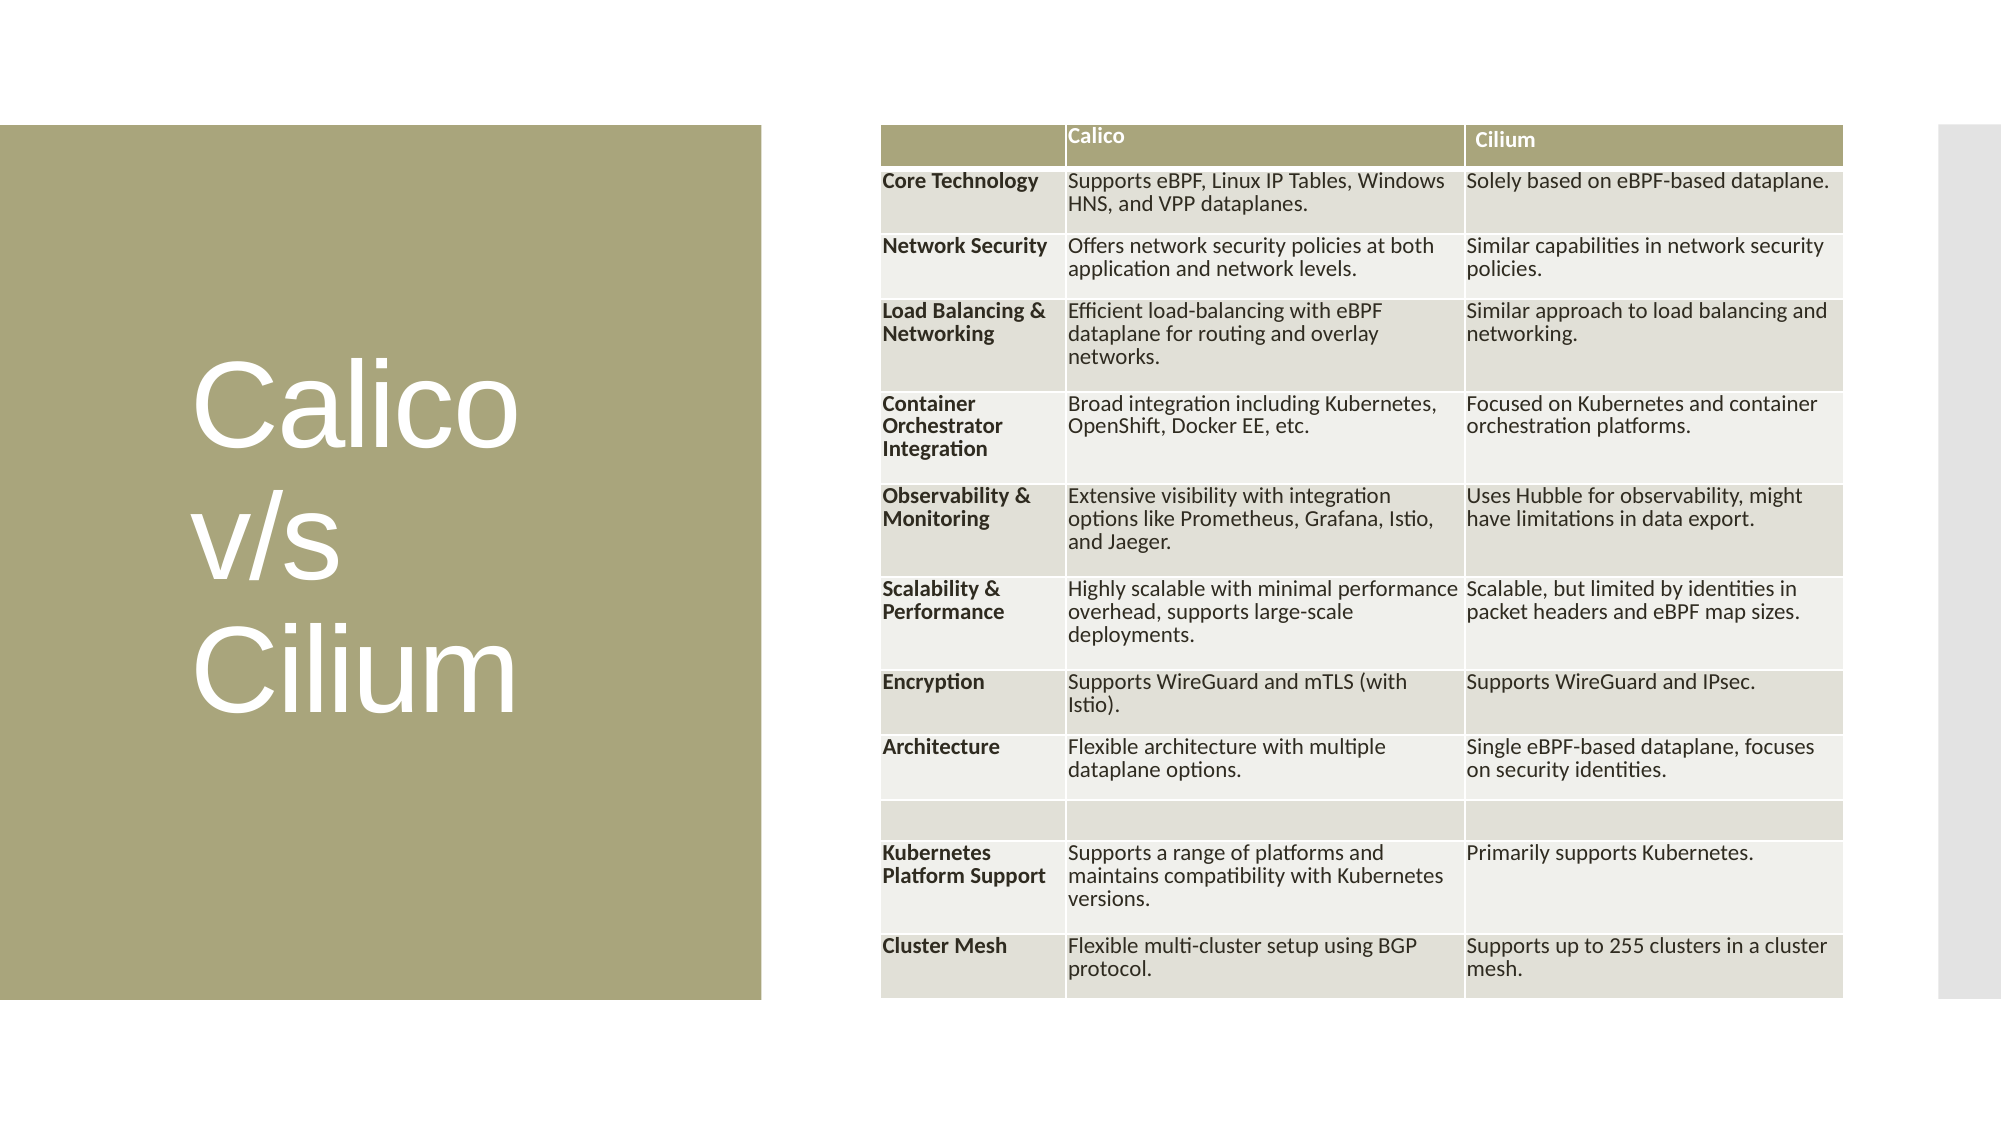

|  | Calico | Cilium |
| --- | --- | --- |
| Core Technology | Supports eBPF, Linux IP Tables, Windows HNS, and VPP dataplanes. | Solely based on eBPF-based dataplane. |
| Network Security | Offers network security policies at both application and network levels. | Similar capabilities in network security policies. |
| Load Balancing & Networking | Efficient load-balancing with eBPF dataplane for routing and overlay networks. | Similar approach to load balancing and networking. |
| Container Orchestrator Integration | Broad integration including Kubernetes, OpenShift, Docker EE, etc. | Focused on Kubernetes and container orchestration platforms. |
| Observability & Monitoring | Extensive visibility with integration options like Prometheus, Grafana, Istio, and Jaeger. | Uses Hubble for observability, might have limitations in data export. |
| Scalability & Performance | Highly scalable with minimal performance overhead, supports large-scale deployments. | Scalable, but limited by identities in packet headers and eBPF map sizes. |
| Encryption | Supports WireGuard and mTLS (with Istio). | Supports WireGuard and IPsec. |
| Architecture | Flexible architecture with multiple dataplane options. | Single eBPF-based dataplane, focuses on security identities. |
|  |  |  |
| Kubernetes Platform Support | Supports a range of platforms and maintains compatibility with Kubernetes versions. | Primarily supports Kubernetes. |
| Cluster Mesh | Flexible multi-cluster setup using BGP protocol. | Supports up to 255 clusters in a cluster mesh. |

# Calico v/s Cilium
Cisco Confidential 2024
68